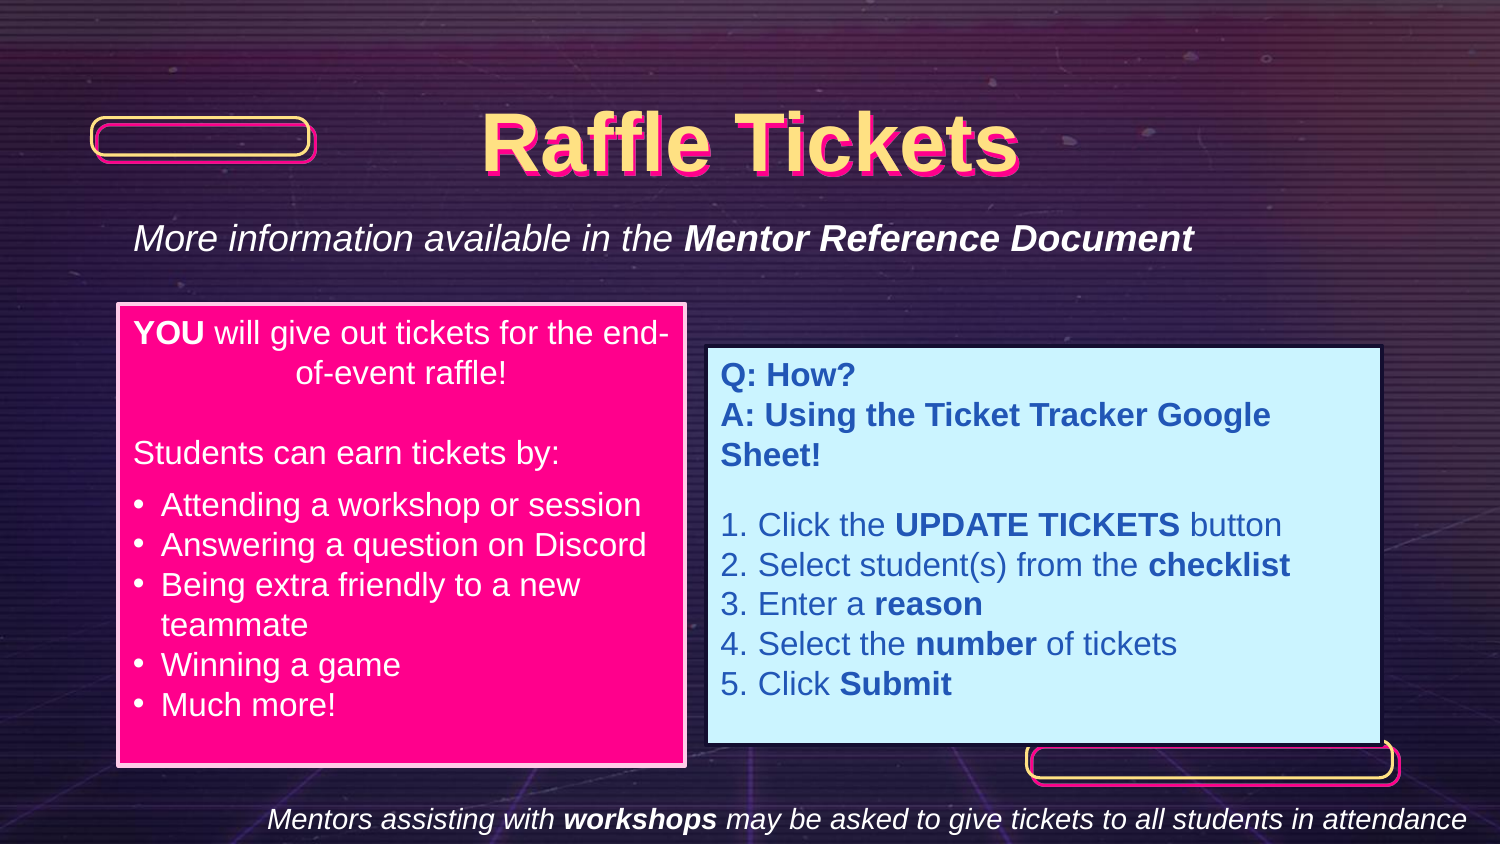

# Raffle Tickets
More information available in the Mentor Reference Document

YOU will give out tickets for the end-of-event raffle!

Students can earn tickets by:

Attending a workshop or session
Answering a question on Discord
Being extra friendly to a new teammate
Winning a game
Much more!

Q: How?
A: Using the Ticket Tracker Google Sheet!

Click the UPDATE TICKETS button
Select student(s) from the checklist
Enter a reason
Select the number of tickets
Click Submit

Mentors assisting with workshops may be asked to give tickets to all students in attendance